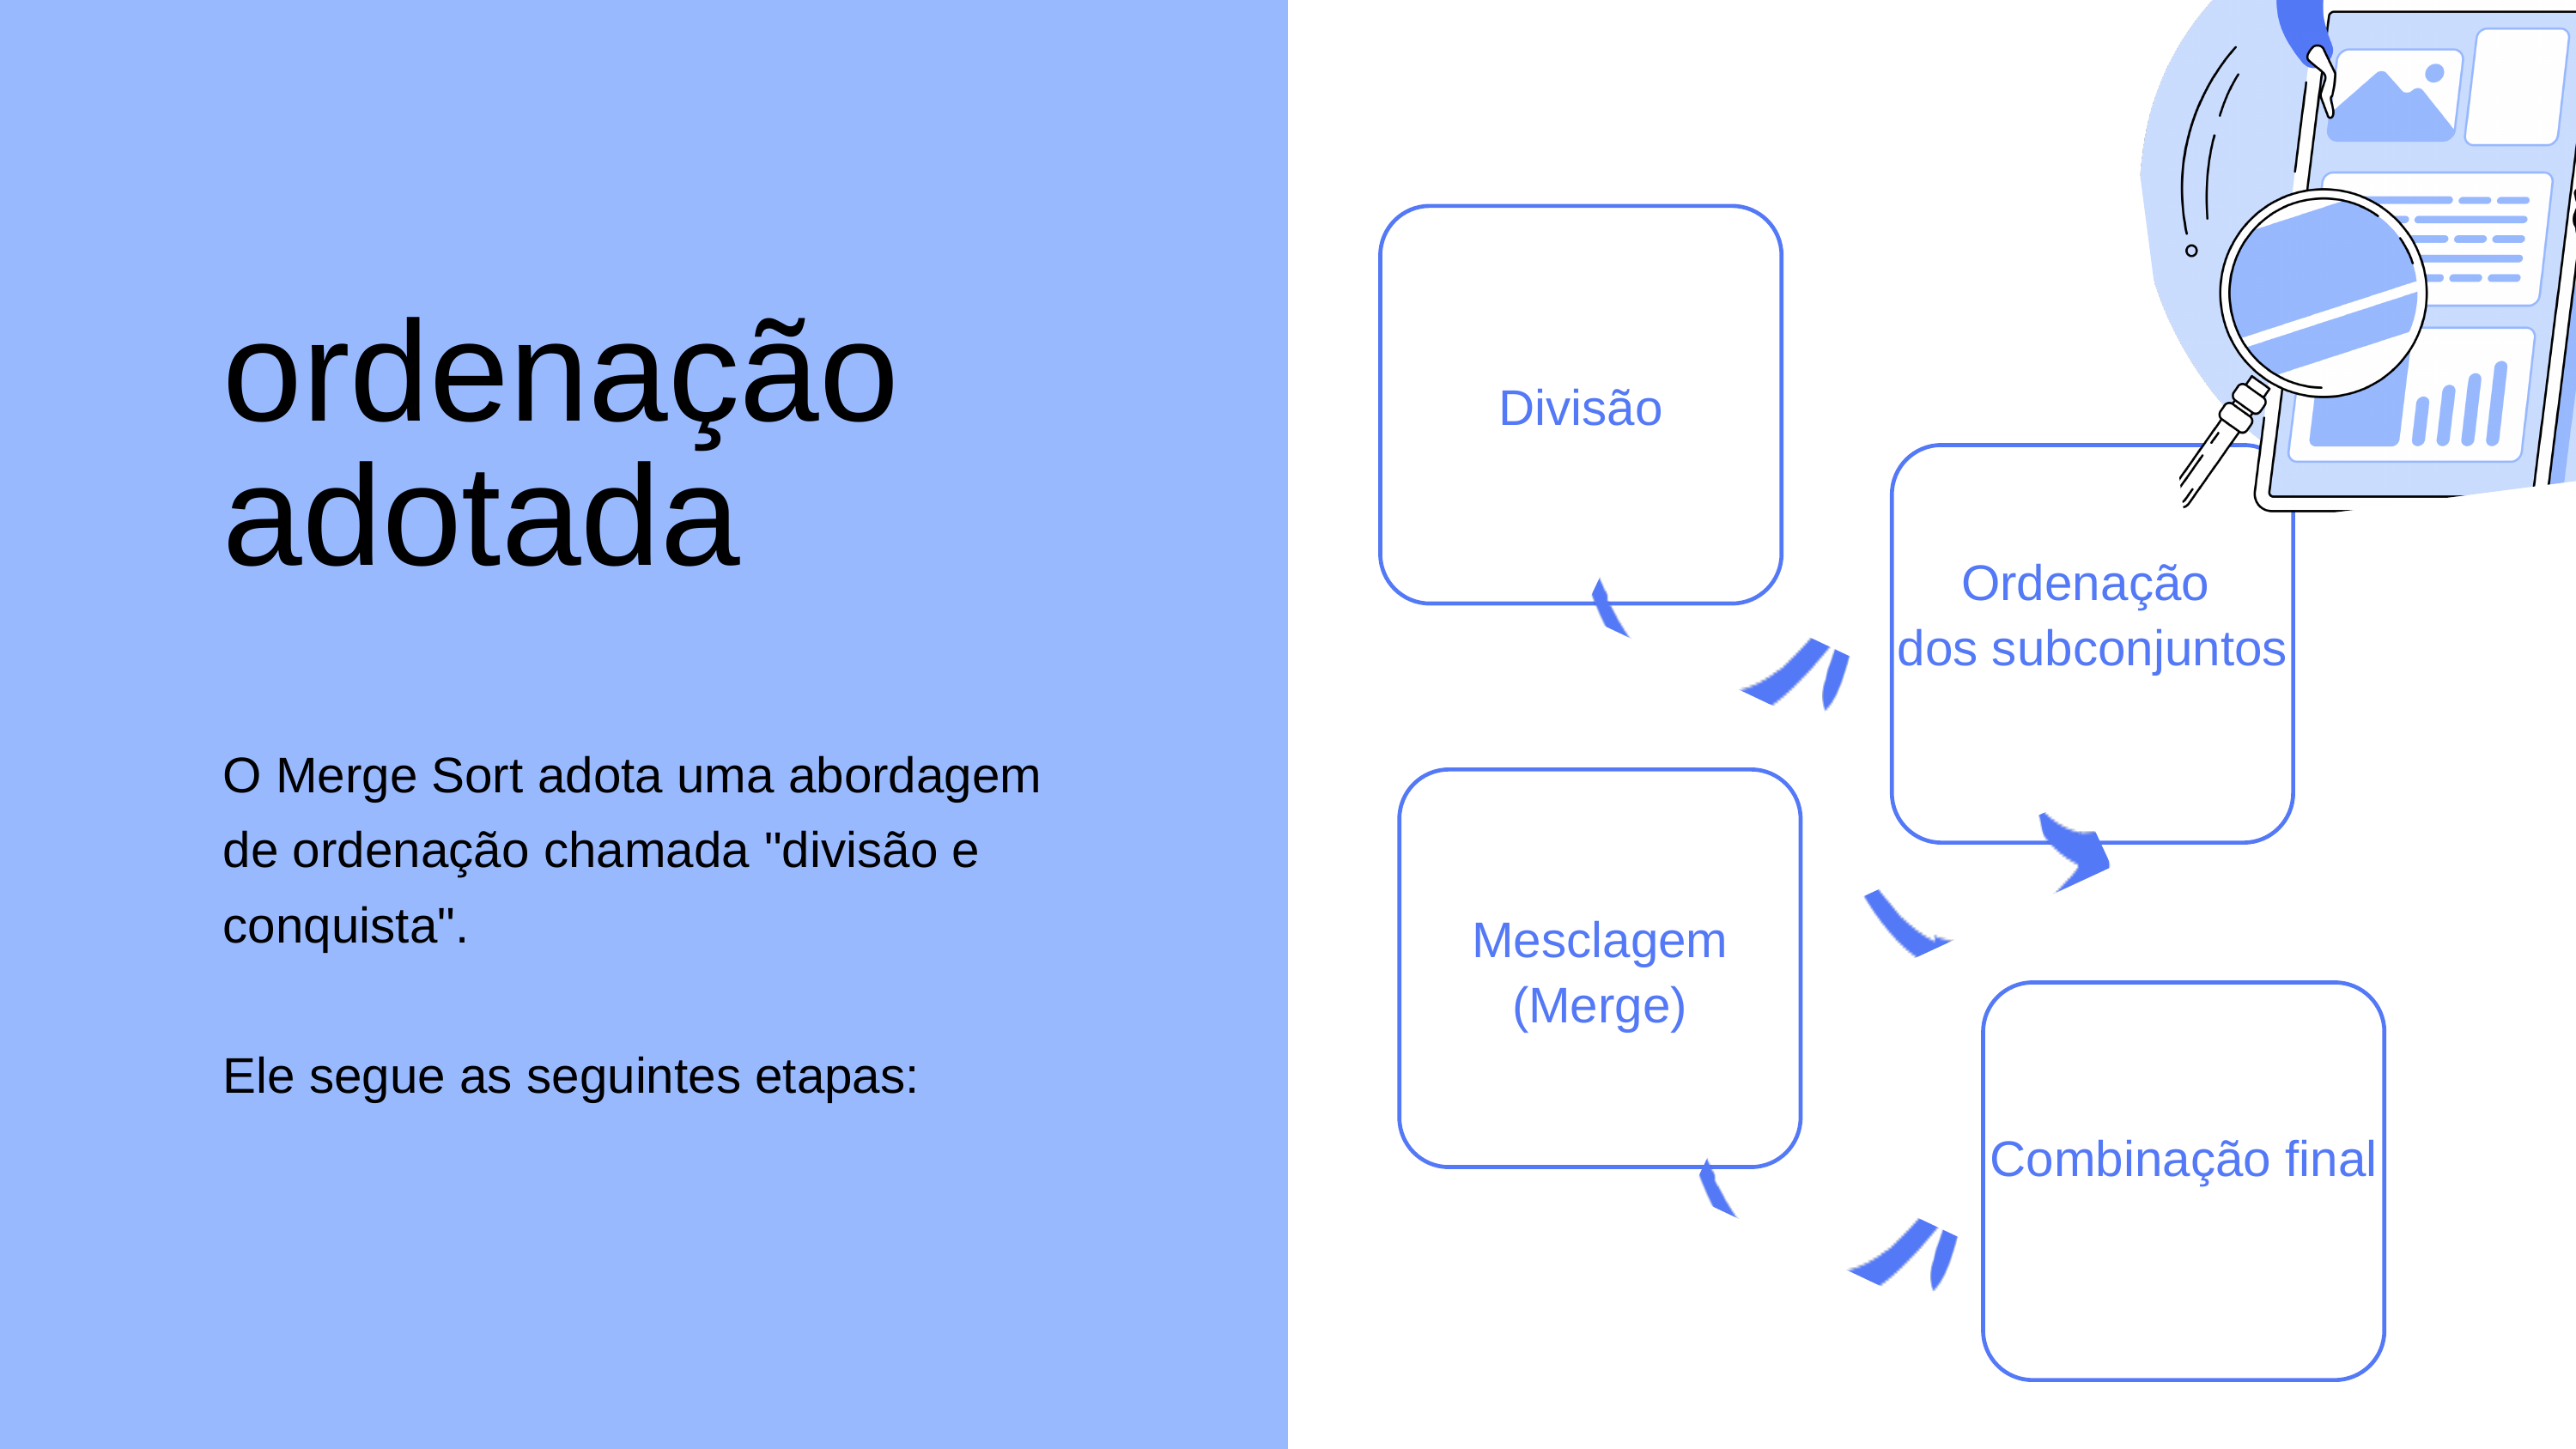

ordenação
adotada
Divisão

Ordenação
dos subconjuntos

O Merge Sort adota uma abordagem de ordenação chamada "divisão e conquista".

Ele segue as seguintes etapas:

Mesclagem (Merge)

Combinação final